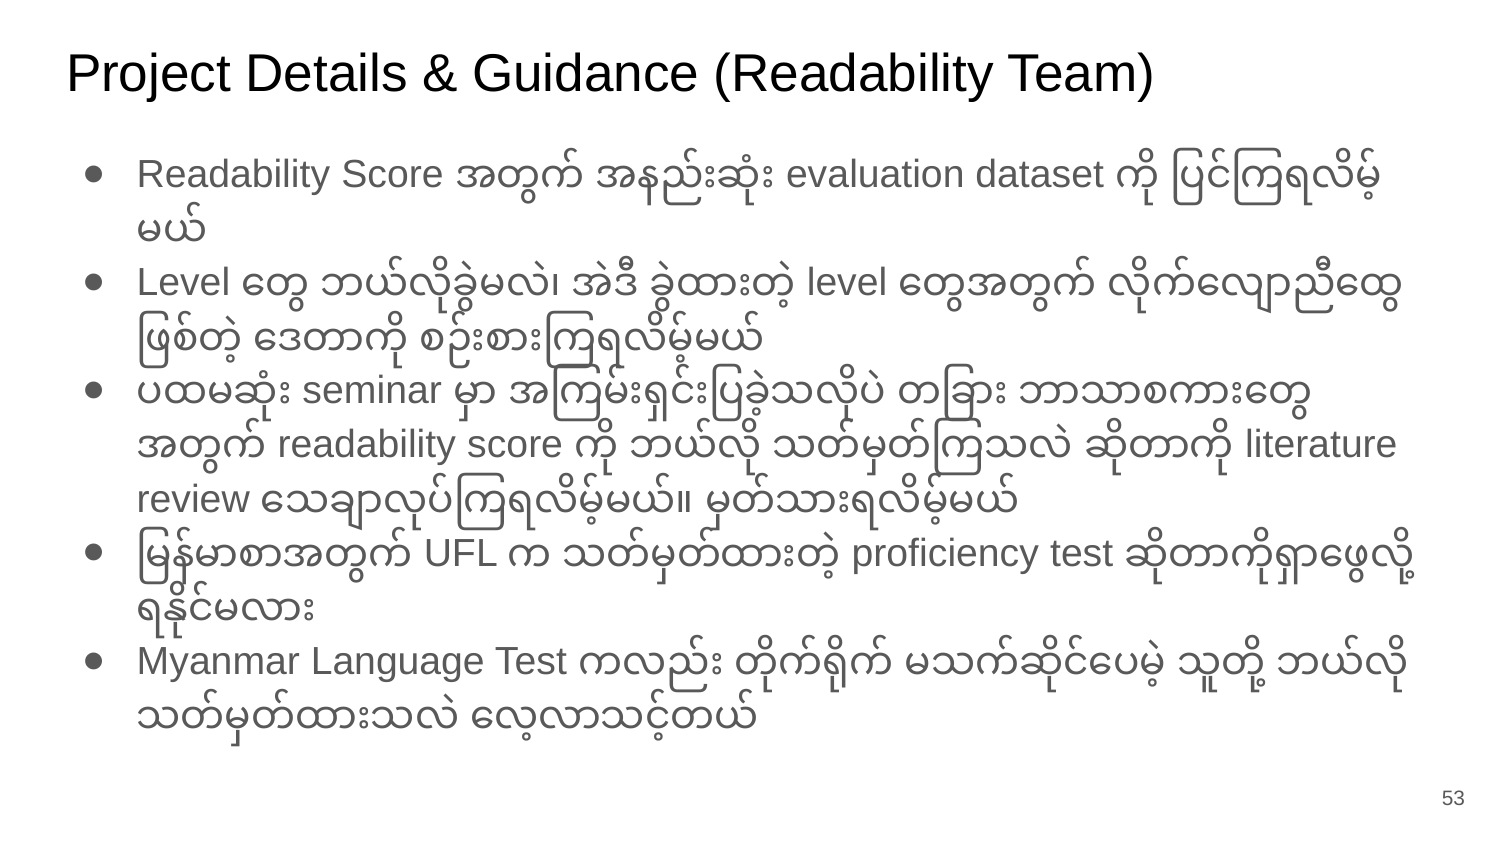

# Project Details & Guidance (Readability Team)
Readability Score အတွက် အနည်းဆုံး evaluation dataset ကို ပြင်ကြရလိမ့်မယ်
Level တွေ ဘယ်လိုခွဲမလဲ၊ အဲဒီ ခွဲထားတဲ့ level တွေအတွက် လိုက်လျောညီထွေဖြစ်တဲ့ ဒေတာကို စဉ်းစားကြရလိမ့်မယ်
ပထမဆုံး seminar မှာ အကြမ်းရှင်းပြခဲ့သလိုပဲ တခြား ဘာသာစကားတွေအတွက် readability score ကို ဘယ်လို သတ်မှတ်ကြသလဲ ဆိုတာကို literature review သေချာလုပ်ကြရလိမ့်မယ်။ မှတ်သားရလိမ့်မယ်
မြန်မာစာအတွက် UFL က သတ်မှတ်ထားတဲ့ proficiency test ဆိုတာကိုရှာဖွေလို့ ရနိုင်မလား
Myanmar Language Test ကလည်း တိုက်ရိုက် မသက်ဆိုင်ပေမဲ့ သူတို့ ဘယ်လို သတ်မှတ်ထားသလဲ လေ့လာသင့်တယ်
53